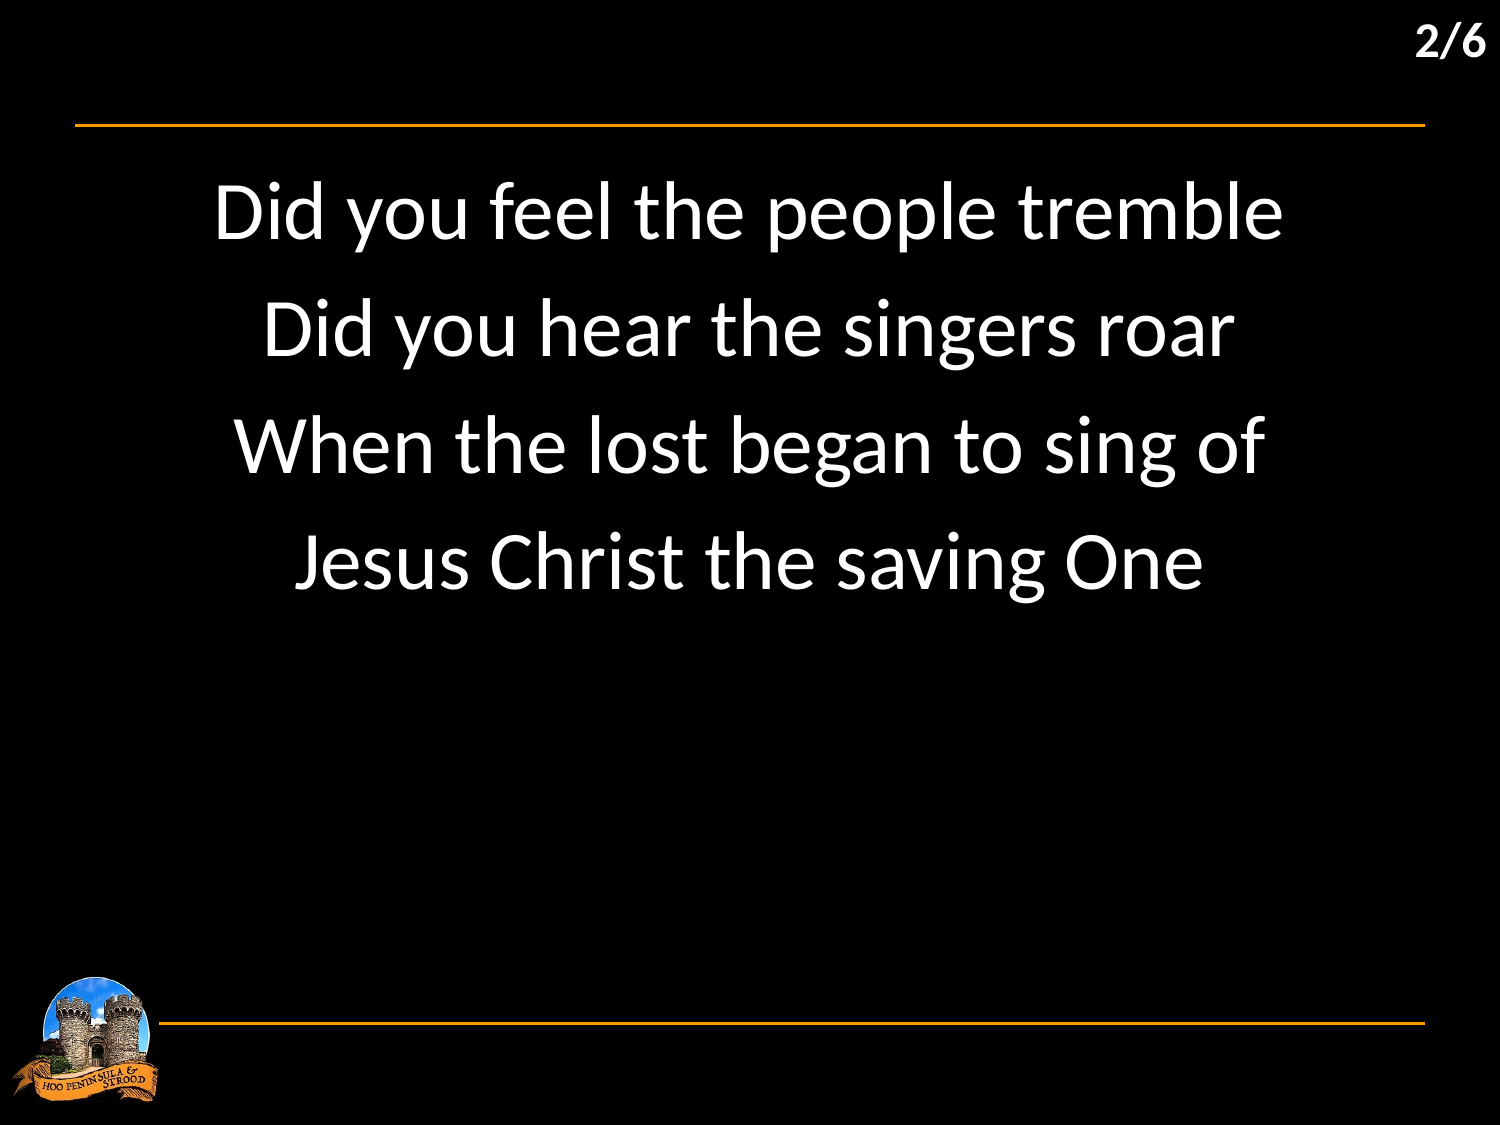

2/6
Did you feel the people tremble
Did you hear the singers roar
When the lost began to sing of
Jesus Christ the saving One